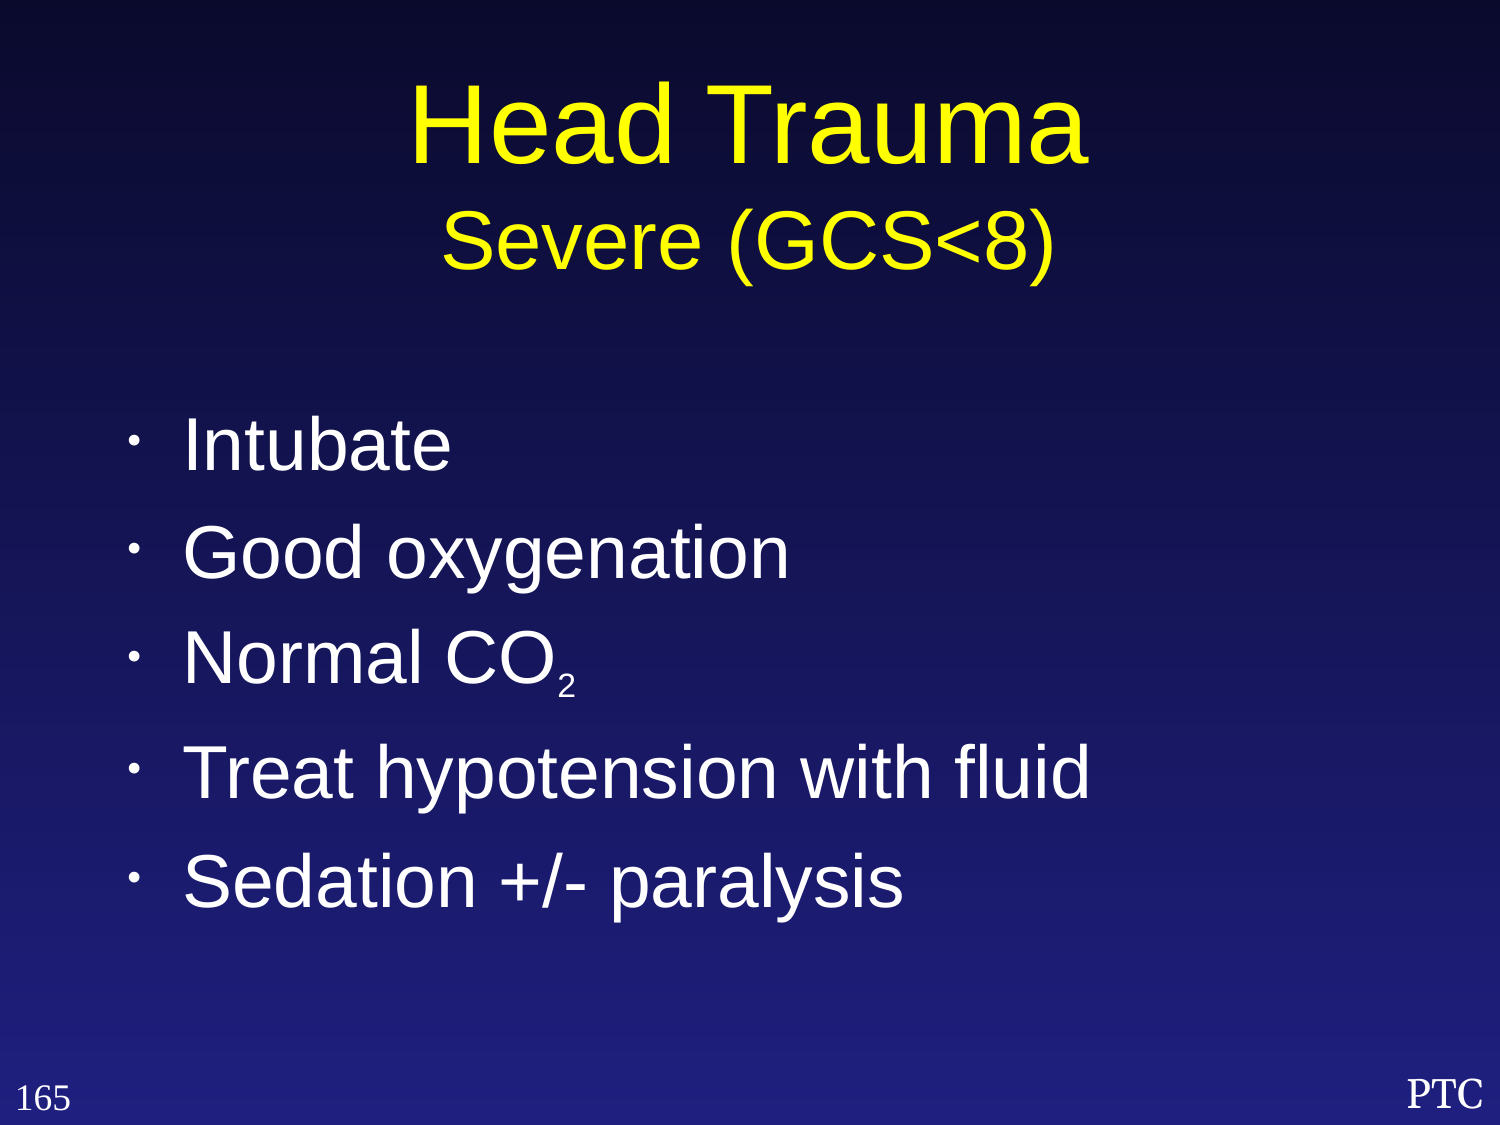

Head Trauma
Severe (GCS<8)
Intubate
Good oxygenation
Normal CO2
Treat hypotension with fluid
Sedation +/- paralysis
165